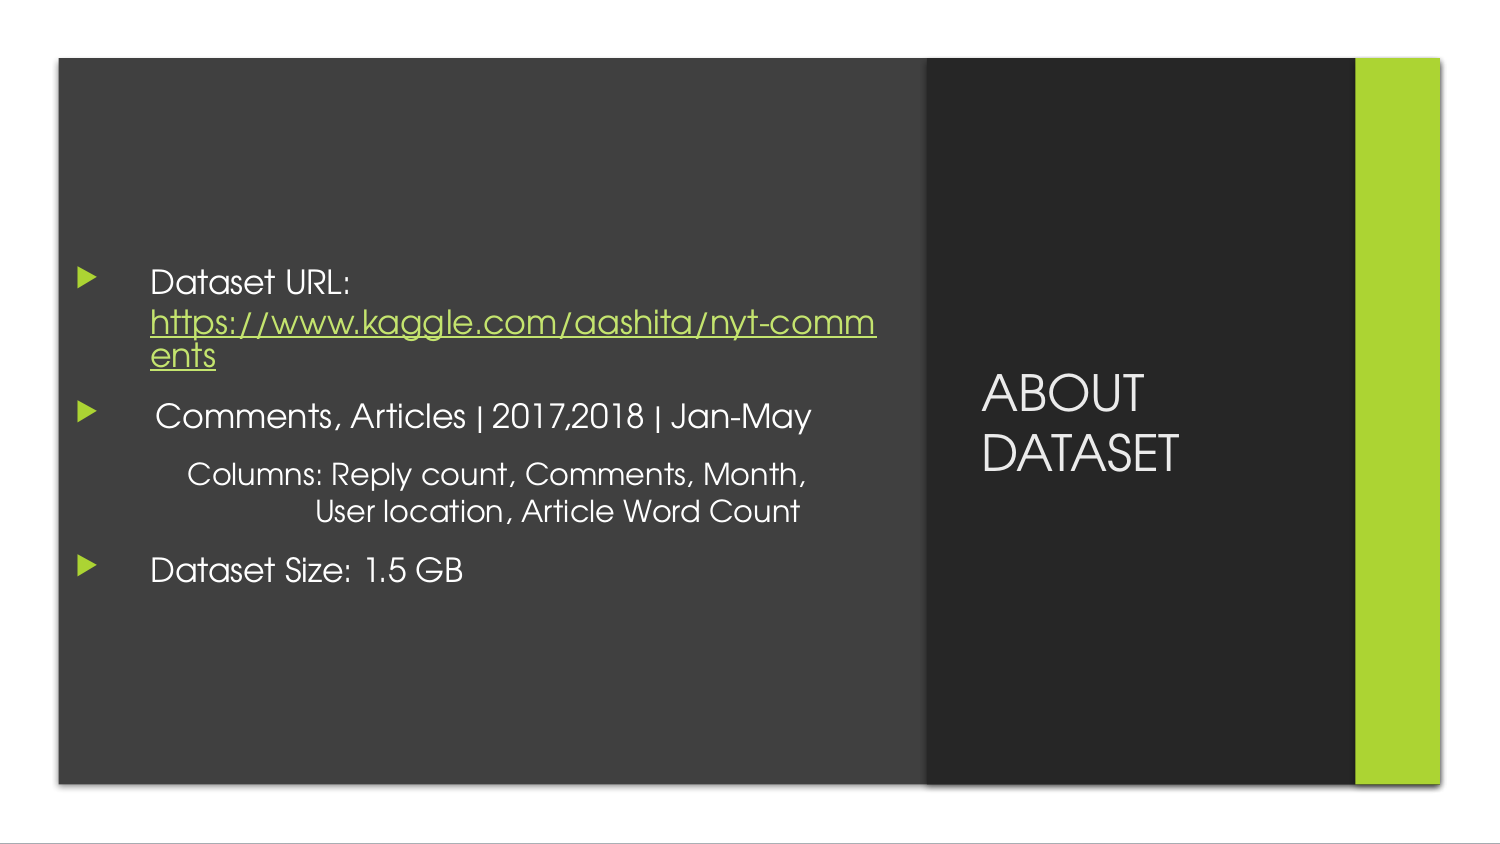

Dataset URL: https://www.kaggle.com/aashita/nyt-comments
      Comments, Articles | 2017,2018 | Jan-May
Columns: Reply count, Comments, Month,                          User location, Article Word Count
Dataset Size: 1.5 GB

# ABOUT DATASET